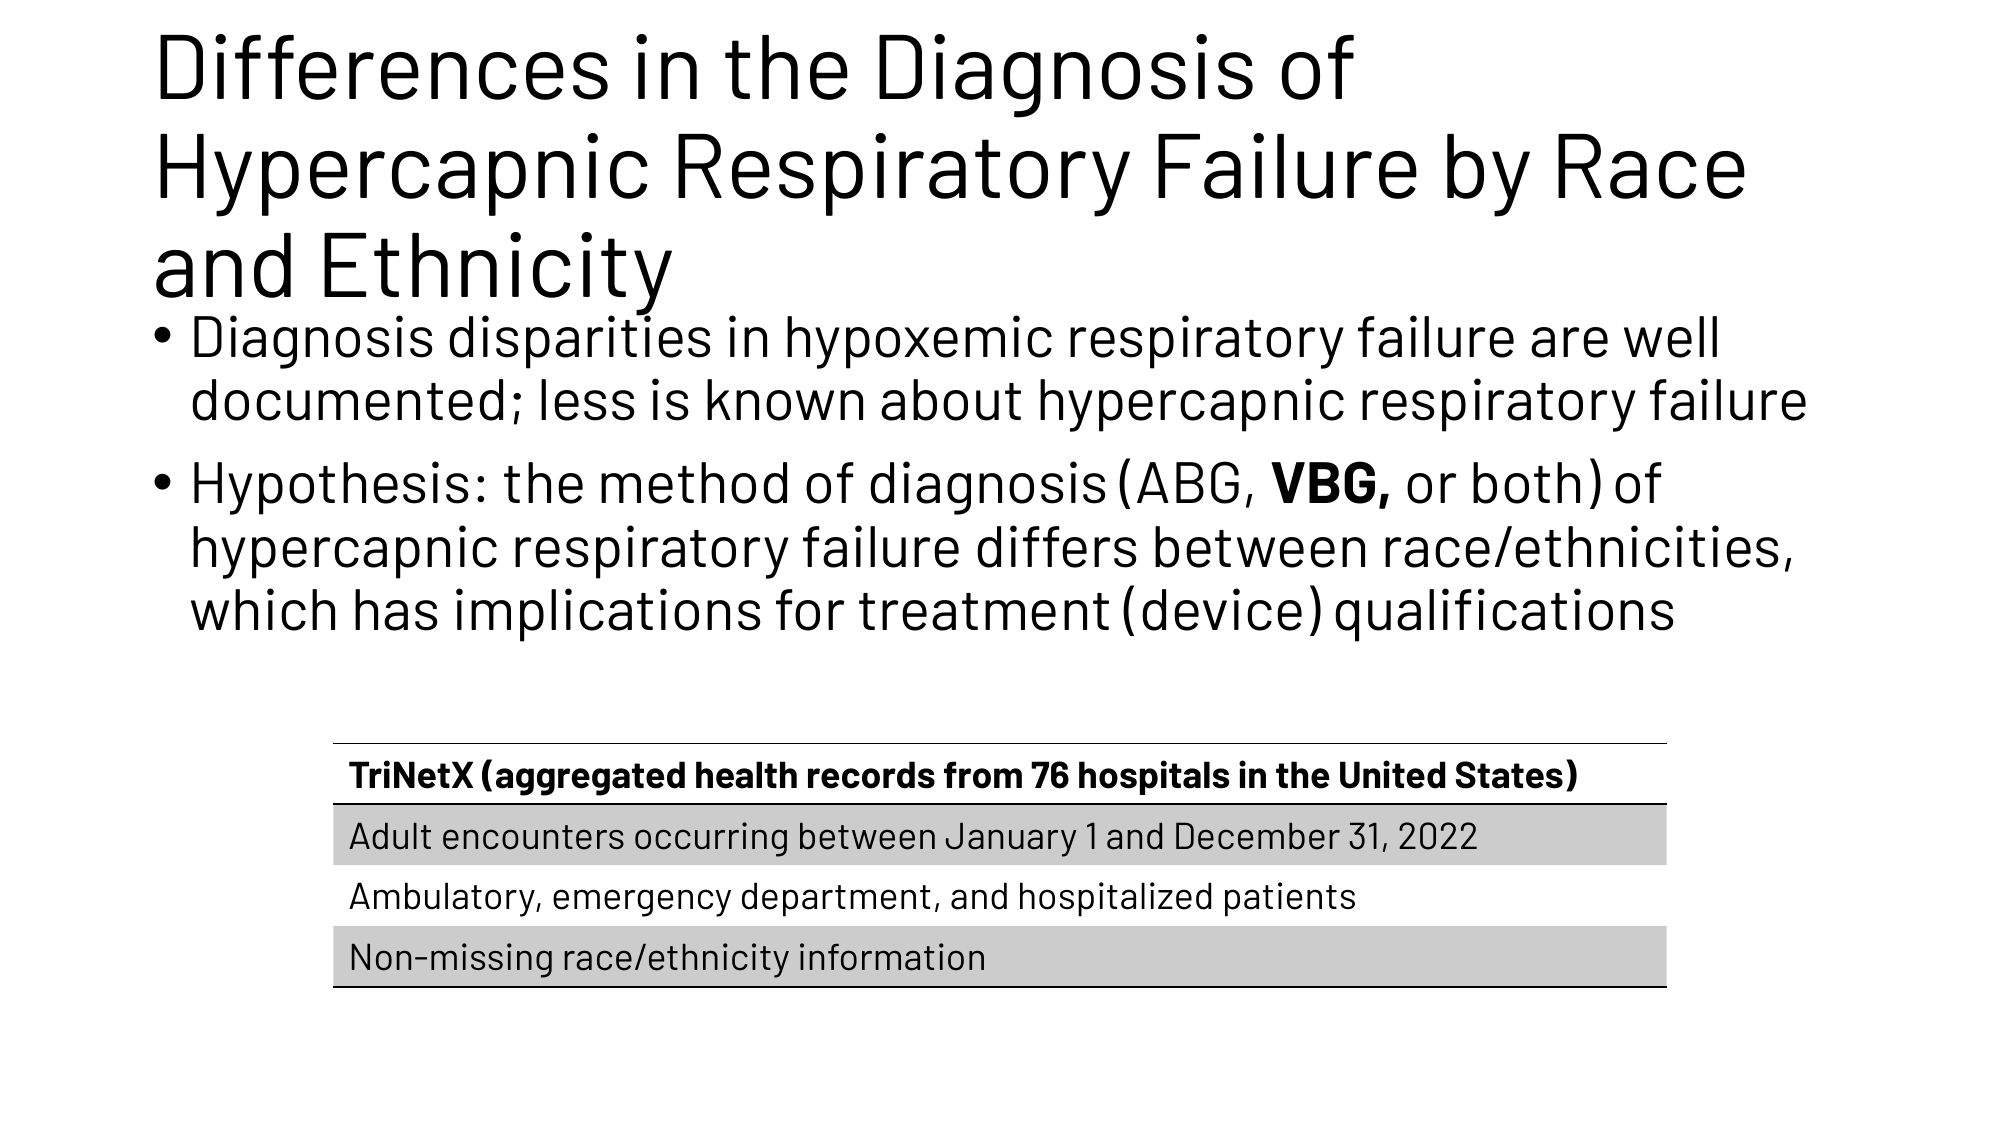

# Differences in the Diagnosis of Hypercapnic Respiratory Failure by Race and Ethnicity
Diagnosis disparities in hypoxemic respiratory failure are well documented; less is known about hypercapnic respiratory failure
Hypothesis: the method of diagnosis (ABG, VBG, or both) of hypercapnic respiratory failure differs between race/ethnicities, which has implications for treatment (device) qualifications

| TriNetX (aggregated health records from 76 hospitals in the United States) |
| --- |
| Adult encounters occurring between January 1 and December 31, 2022 |
| Ambulatory, emergency department, and hospitalized patients |
| Non-missing race/ethnicity information |